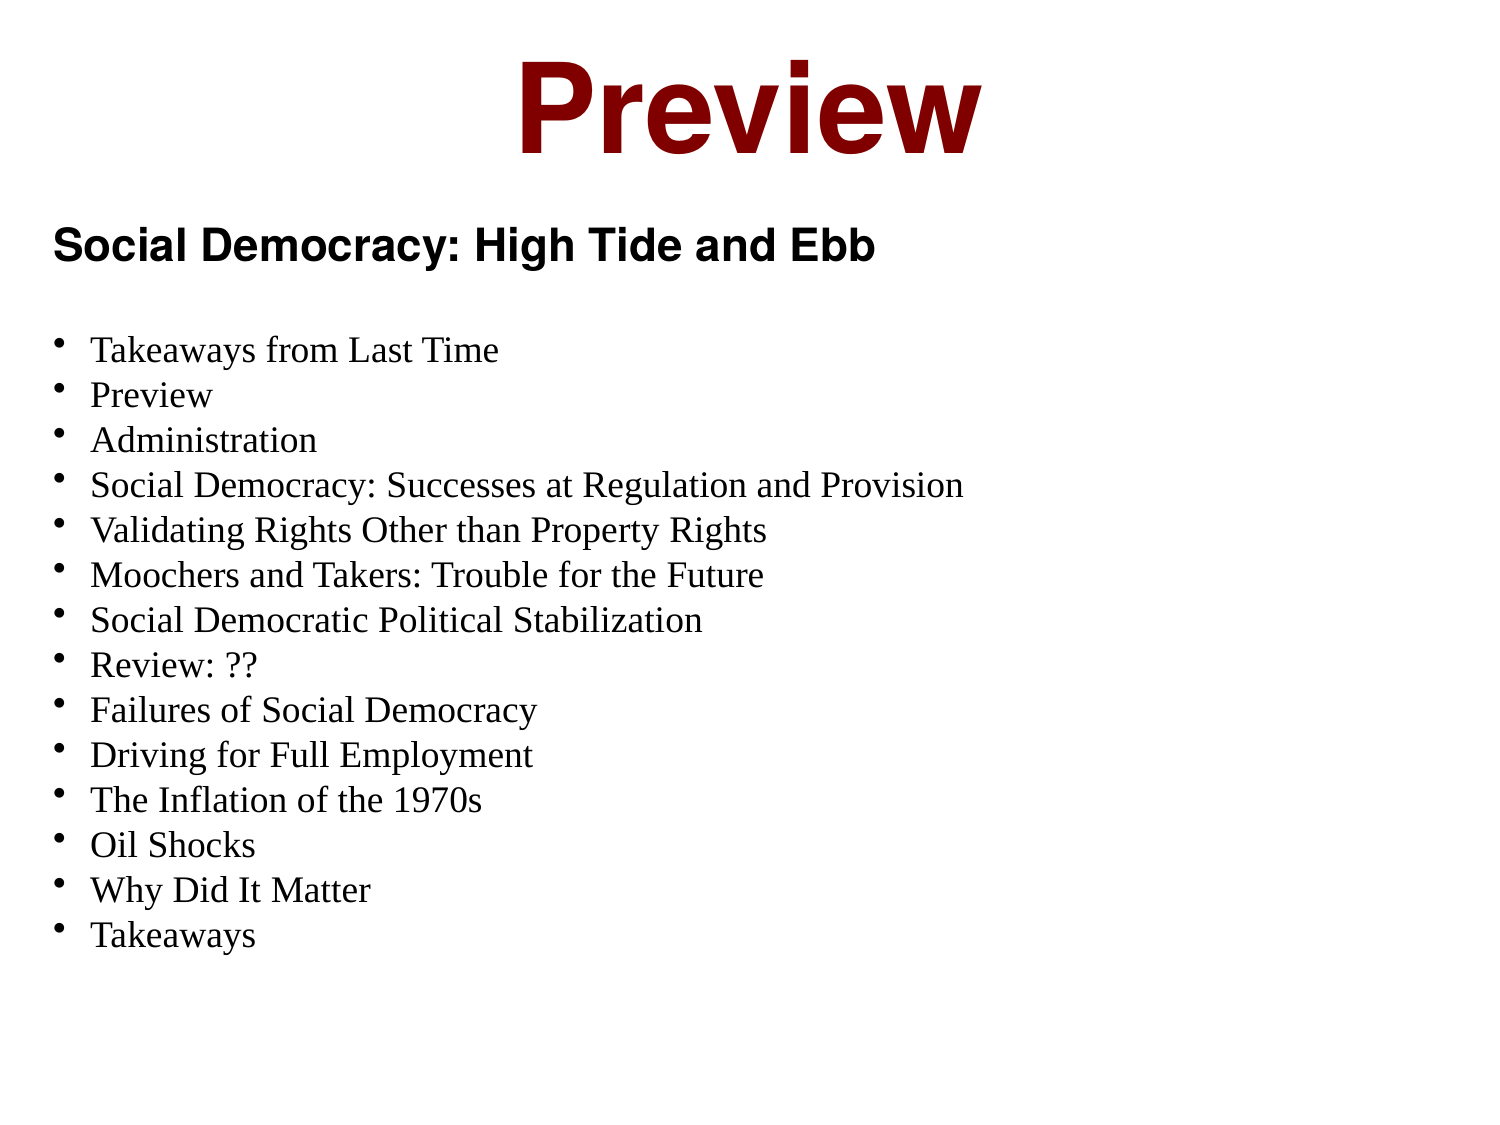

Preview
Social Democracy: High Tide and Ebb

Takeaways from Last Time
Preview
Administration
Social Democracy: Successes at Regulation and Provision
Validating Rights Other than Property Rights
Moochers and Takers: Trouble for the Future
Social Democratic Political Stabilization
Review: ??
Failures of Social Democracy
Driving for Full Employment
The Inflation of the 1970s
Oil Shocks
Why Did It Matter
Takeaways